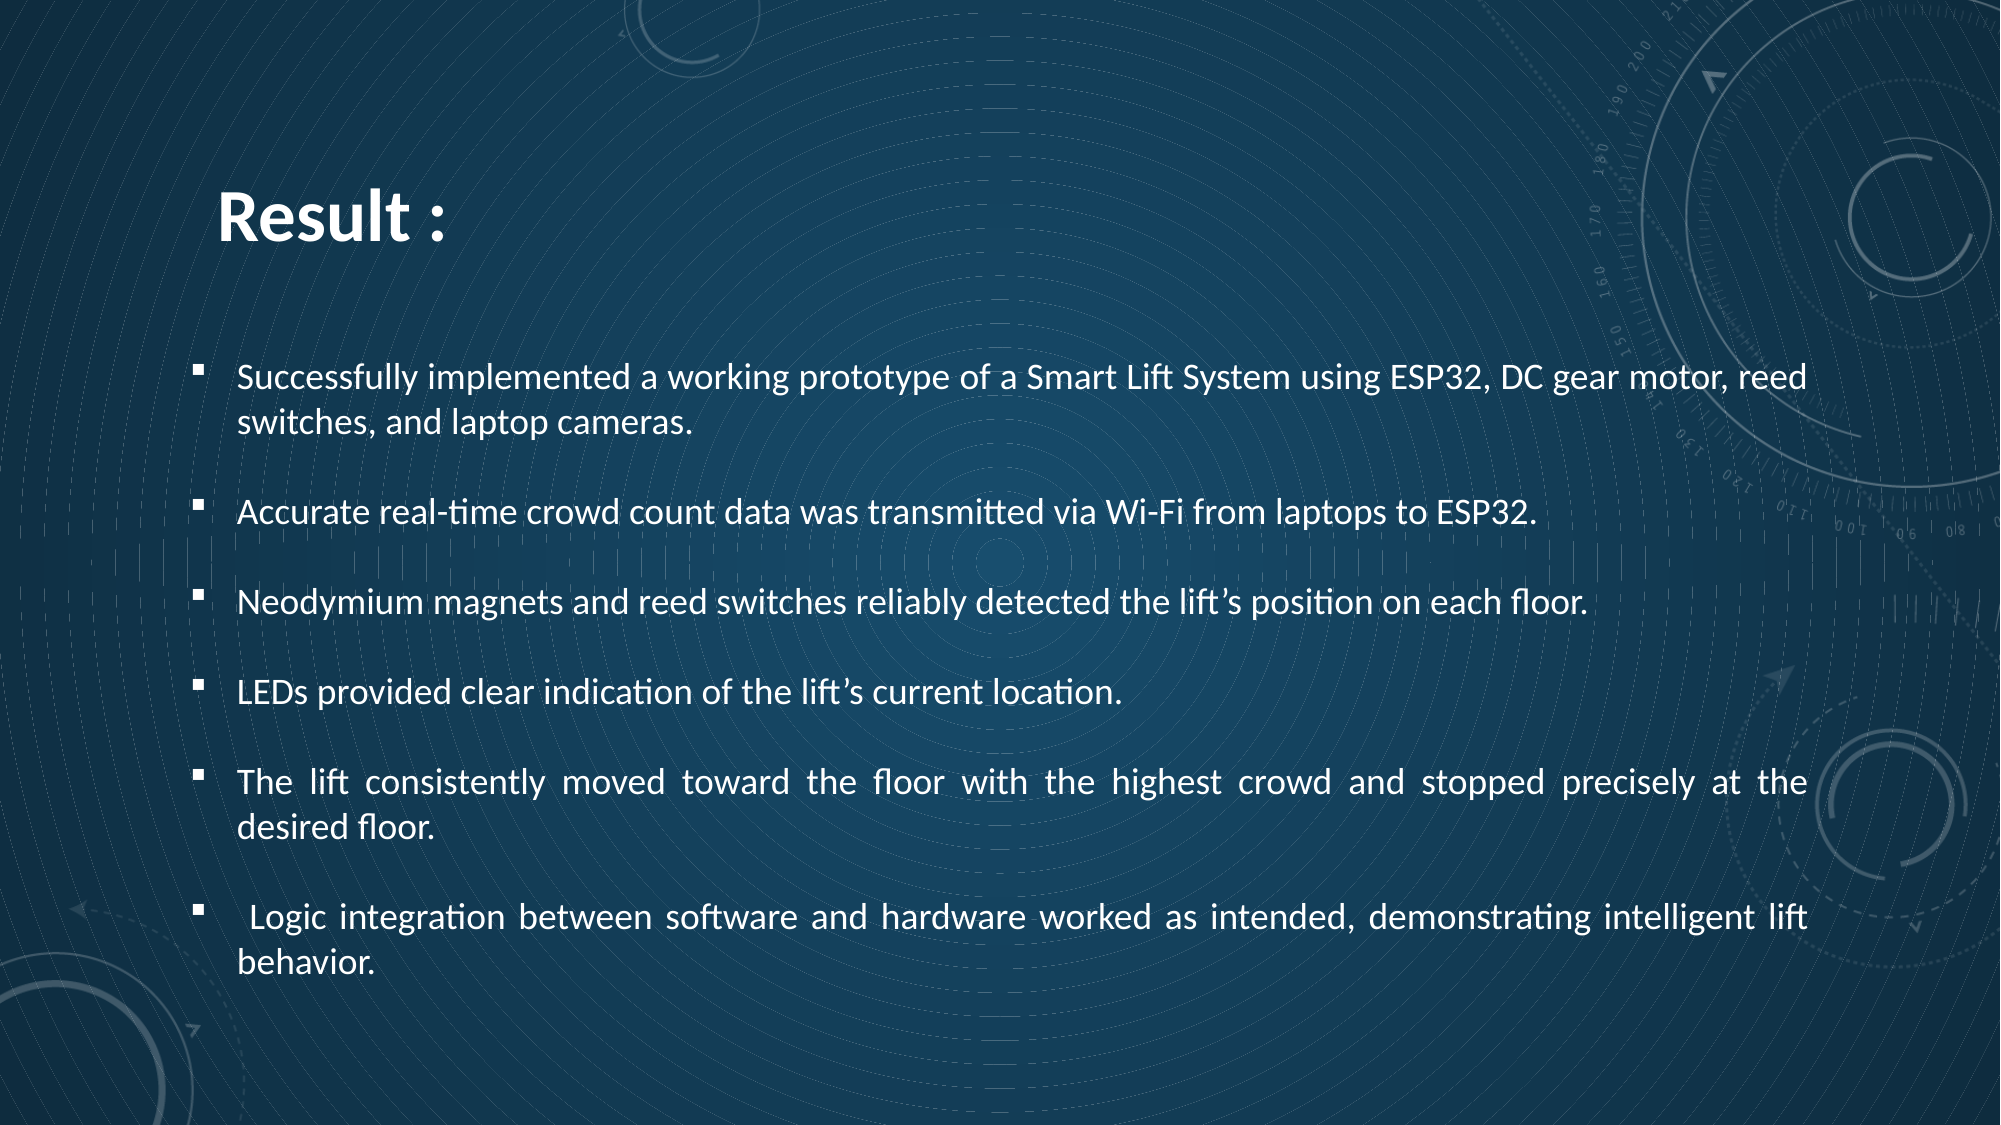

Result :

Successfully implemented a working prototype of a Smart Lift System using ESP32, DC gear motor, reed switches, and laptop cameras.

Accurate real-time crowd count data was transmitted via Wi-Fi from laptops to ESP32.

Neodymium magnets and reed switches reliably detected the lift’s position on each floor.

LEDs provided clear indication of the lift’s current location.

The lift consistently moved toward the floor with the highest crowd and stopped precisely at the desired floor.

 Logic integration between software and hardware worked as intended, demonstrating intelligent lift behavior.